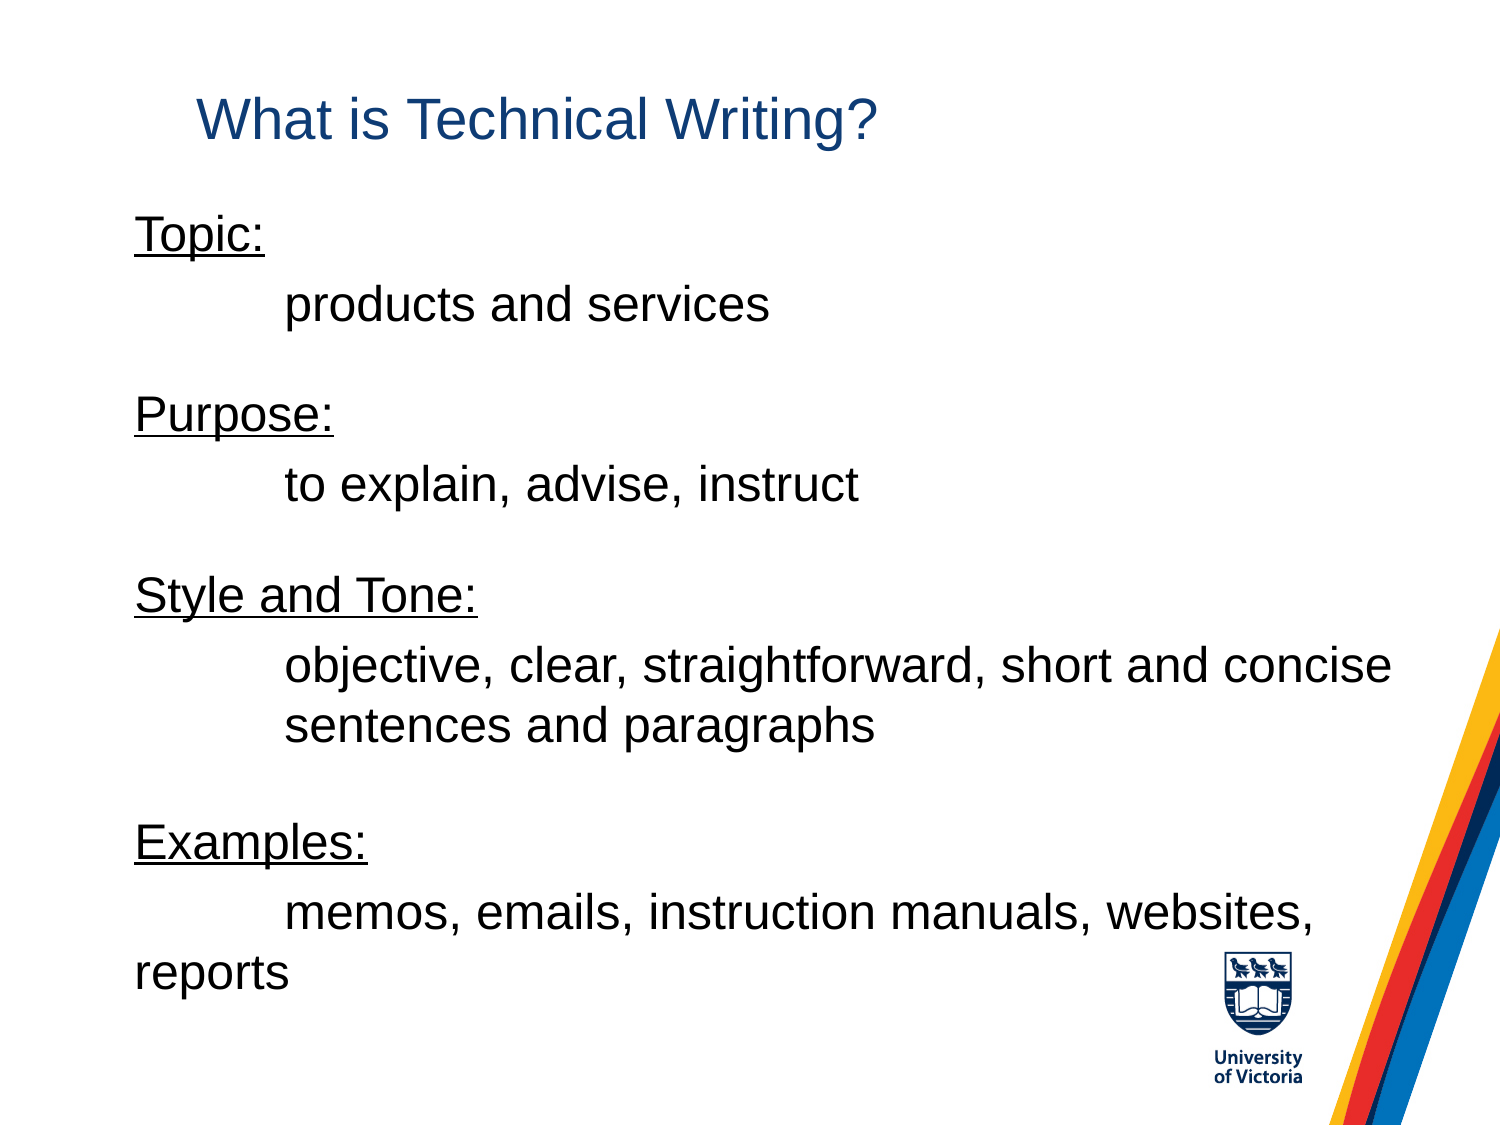

# What is Technical Writing?
Topic:
	products and services

Purpose:
	to explain, advise, instruct

Style and Tone:
	objective, clear, straightforward, short and concise 	sentences and paragraphs

Examples:
	memos, emails, instruction manuals, websites, reports